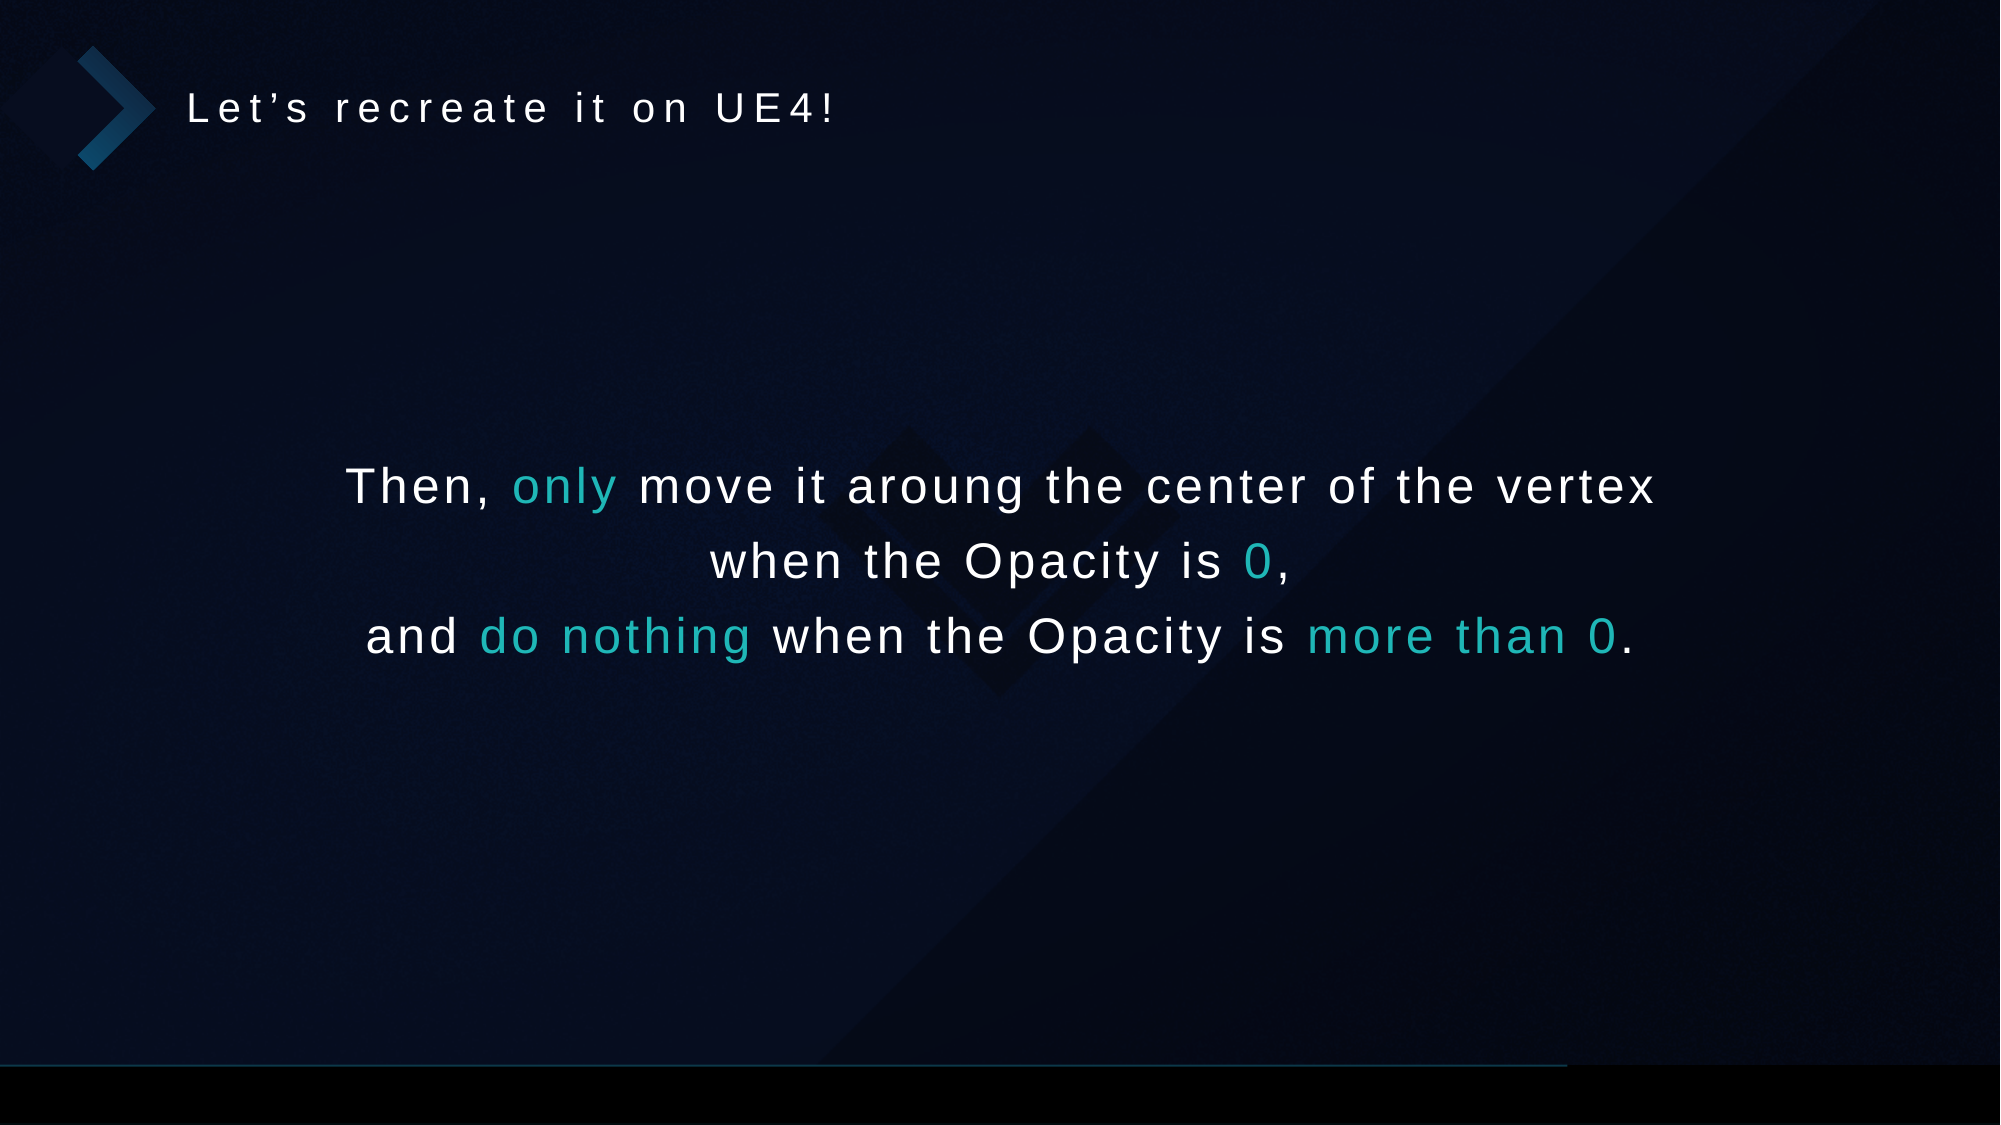

Let’s recreate it on UE4!
Then, only move it aroung the center of the vertex
when the Opacity is 0,
and do nothing when the Opacity is more than 0.